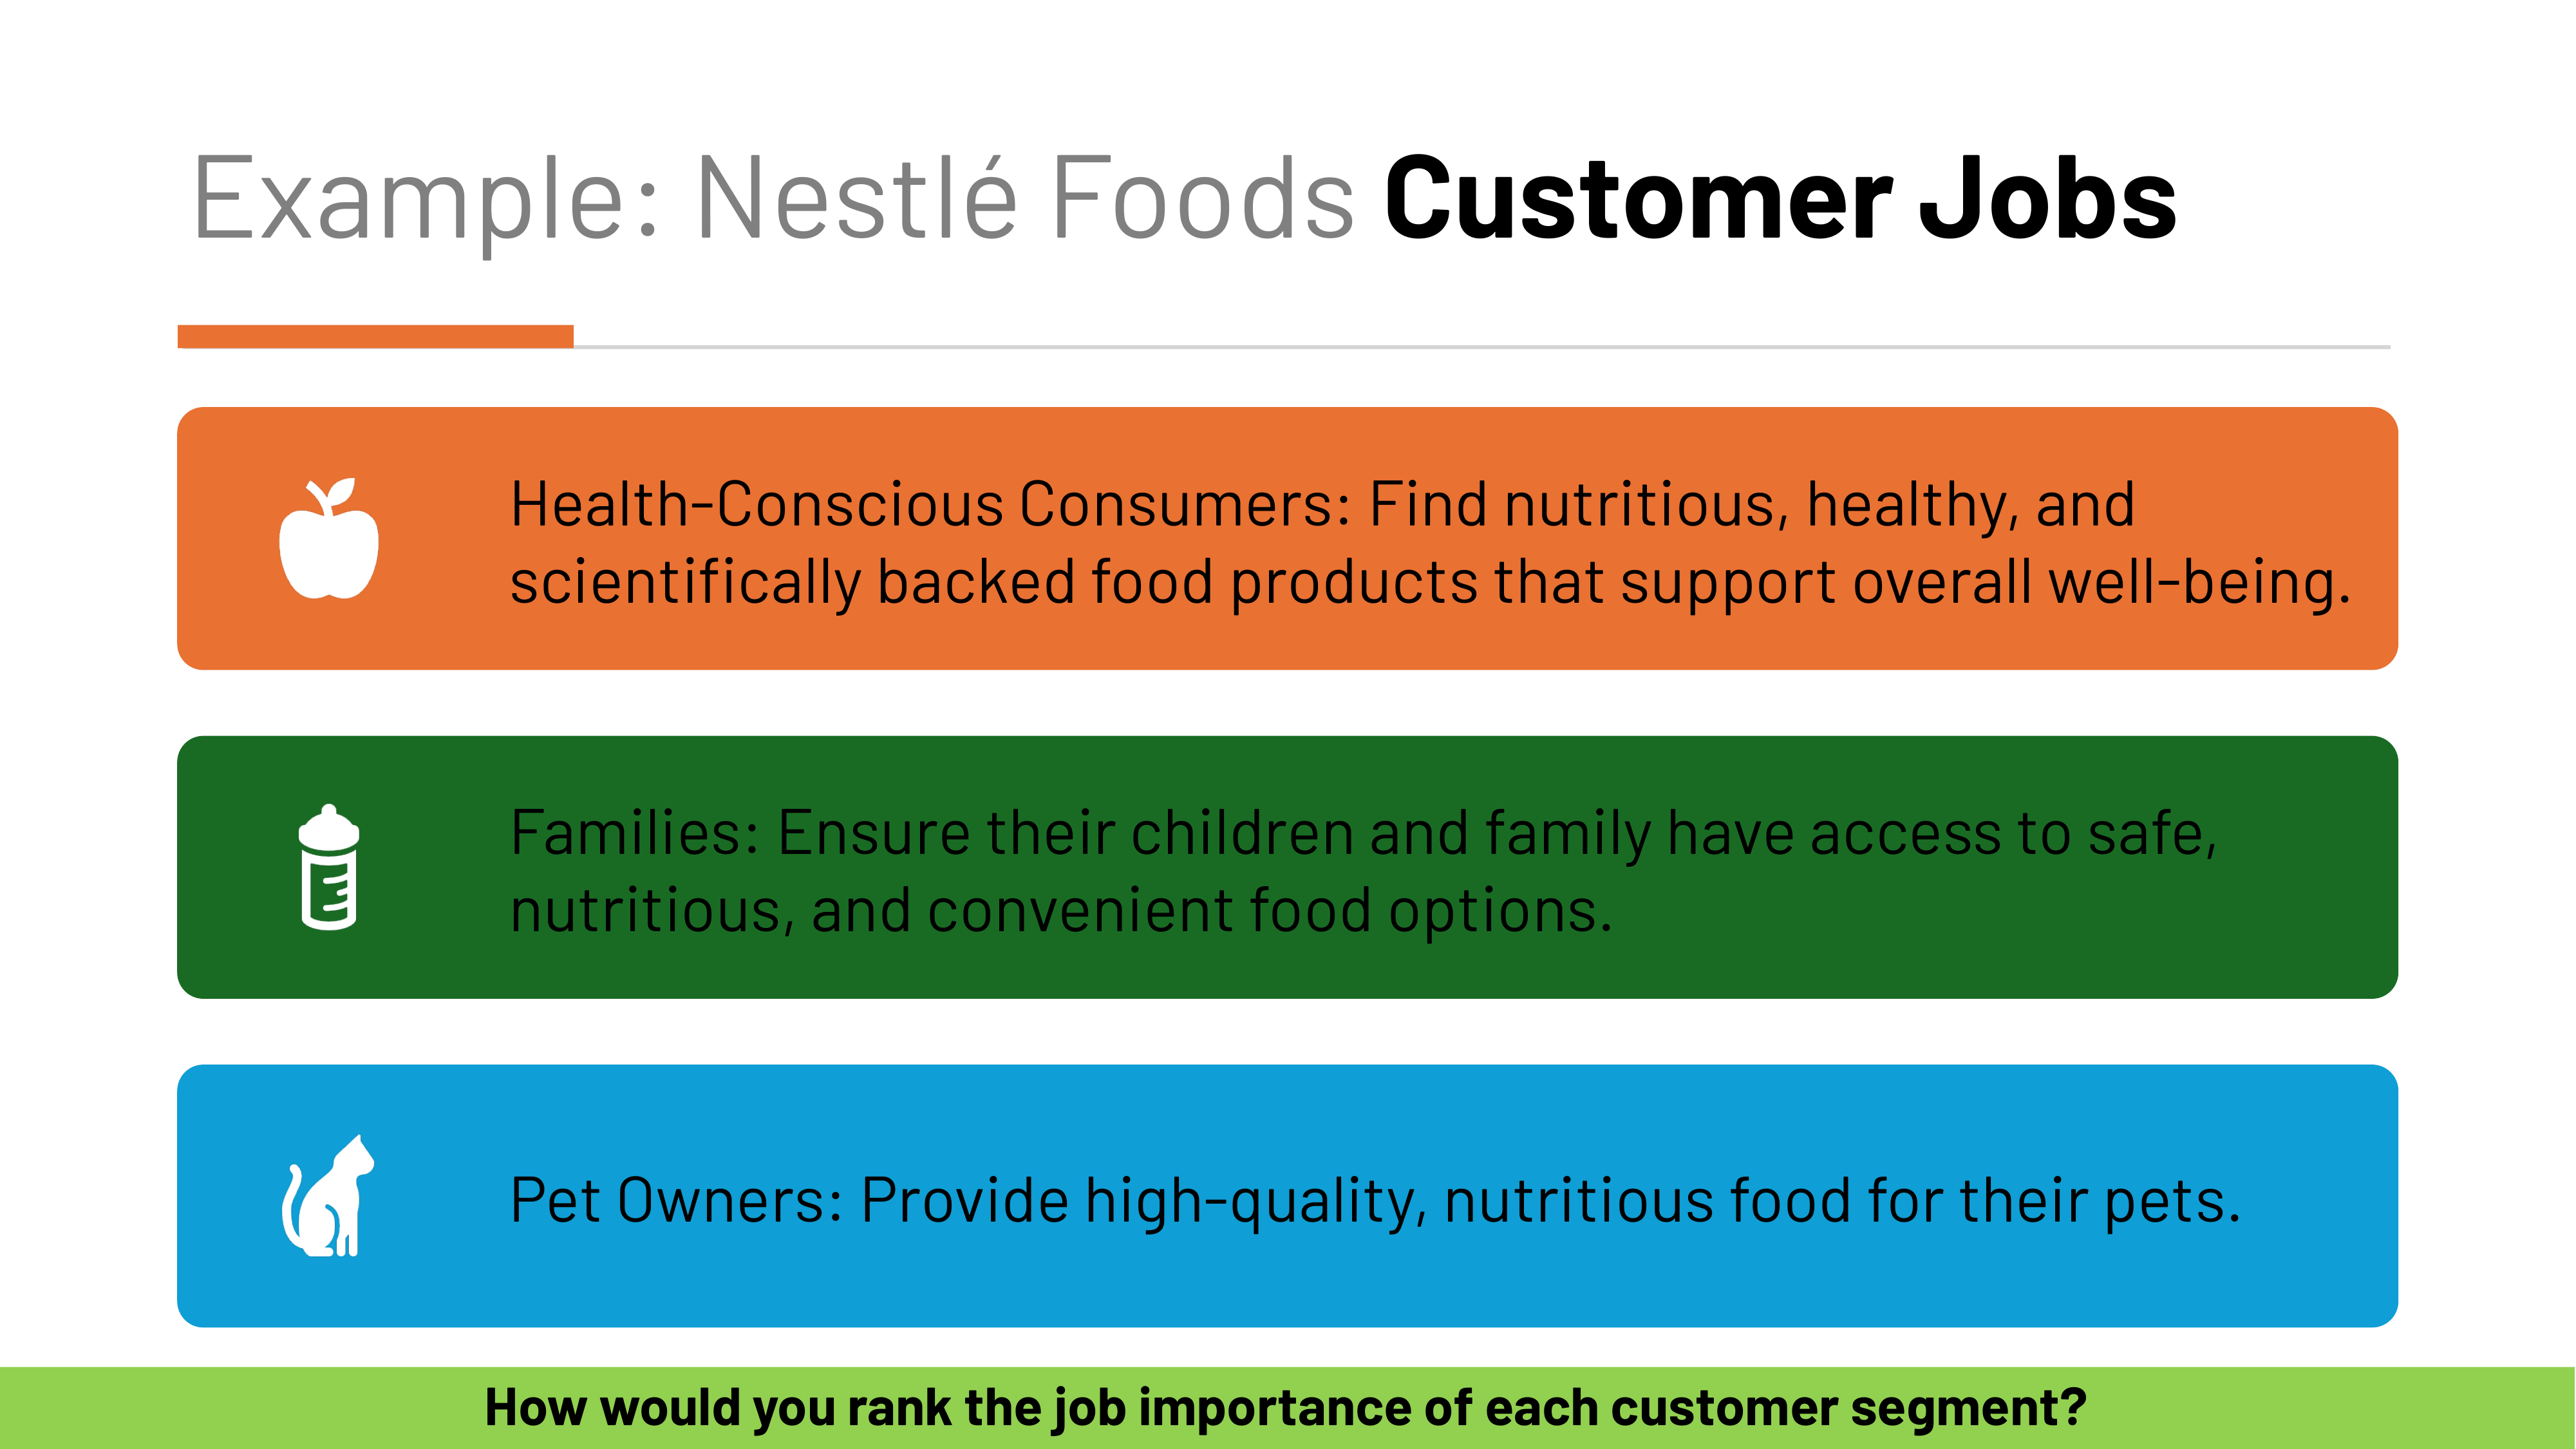

# Example: Nestlé Foods Customer Jobs

Health-Conscious Consumers: Find nutritious, healthy, and scientifically backed food products that support overall well-being.
Families: Ensure their children and family have access to safe, nutritious, and convenient food options.
Pet Owners: Provide high-quality, nutritious food for their pets.
How would you rank the job importance of each customer segment?